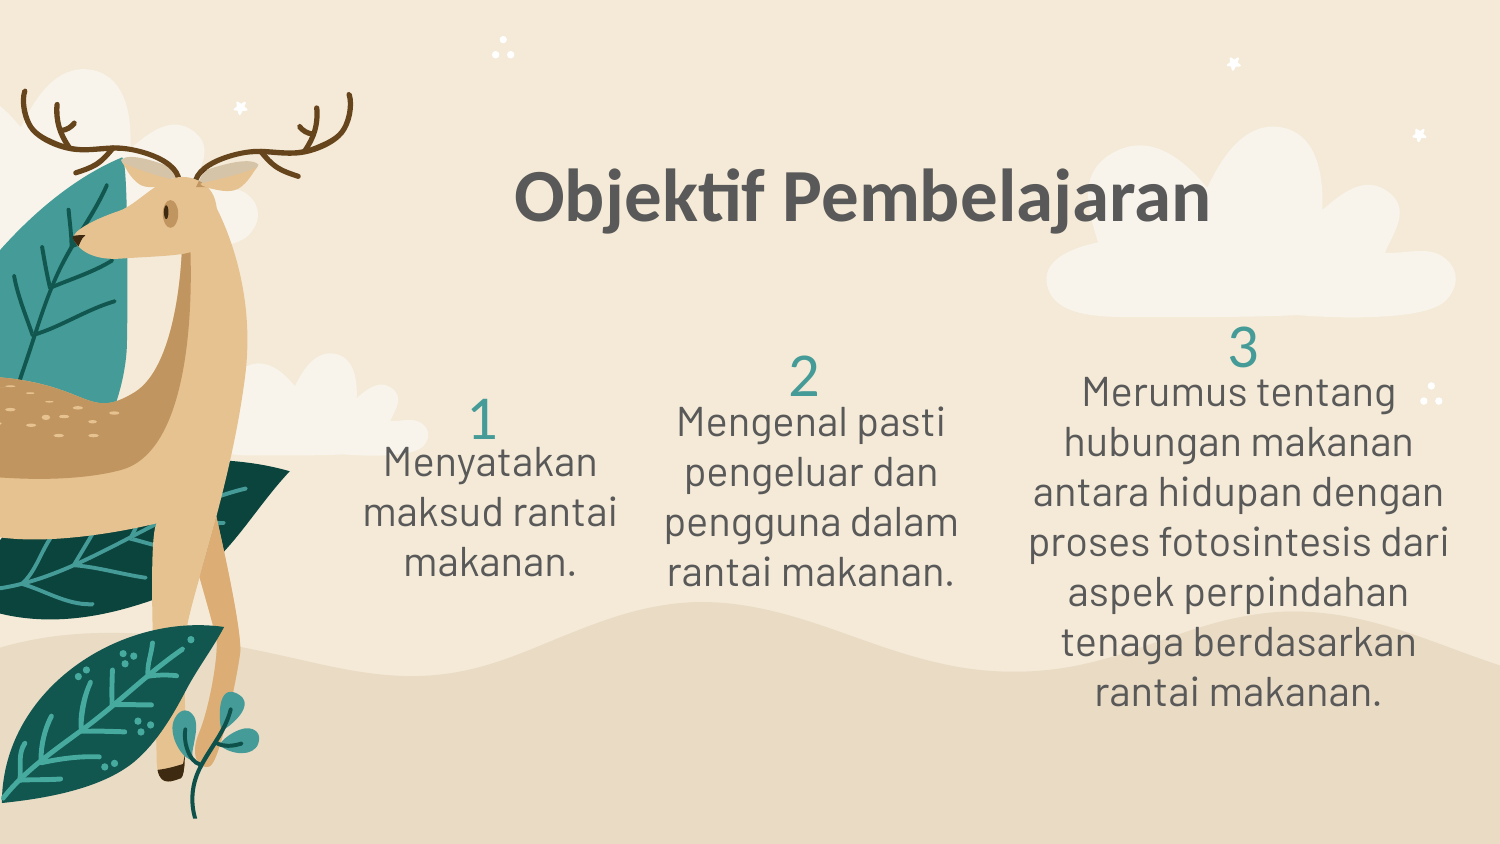

# Objektif Pembelajaran
3
2
Merumus tentang hubungan makanan antara hidupan dengan proses fotosintesis dari aspek perpindahan tenaga berdasarkan rantai makanan.
1
Mengenal pasti pengeluar dan pengguna dalam rantai makanan.
Menyatakan maksud rantai makanan.